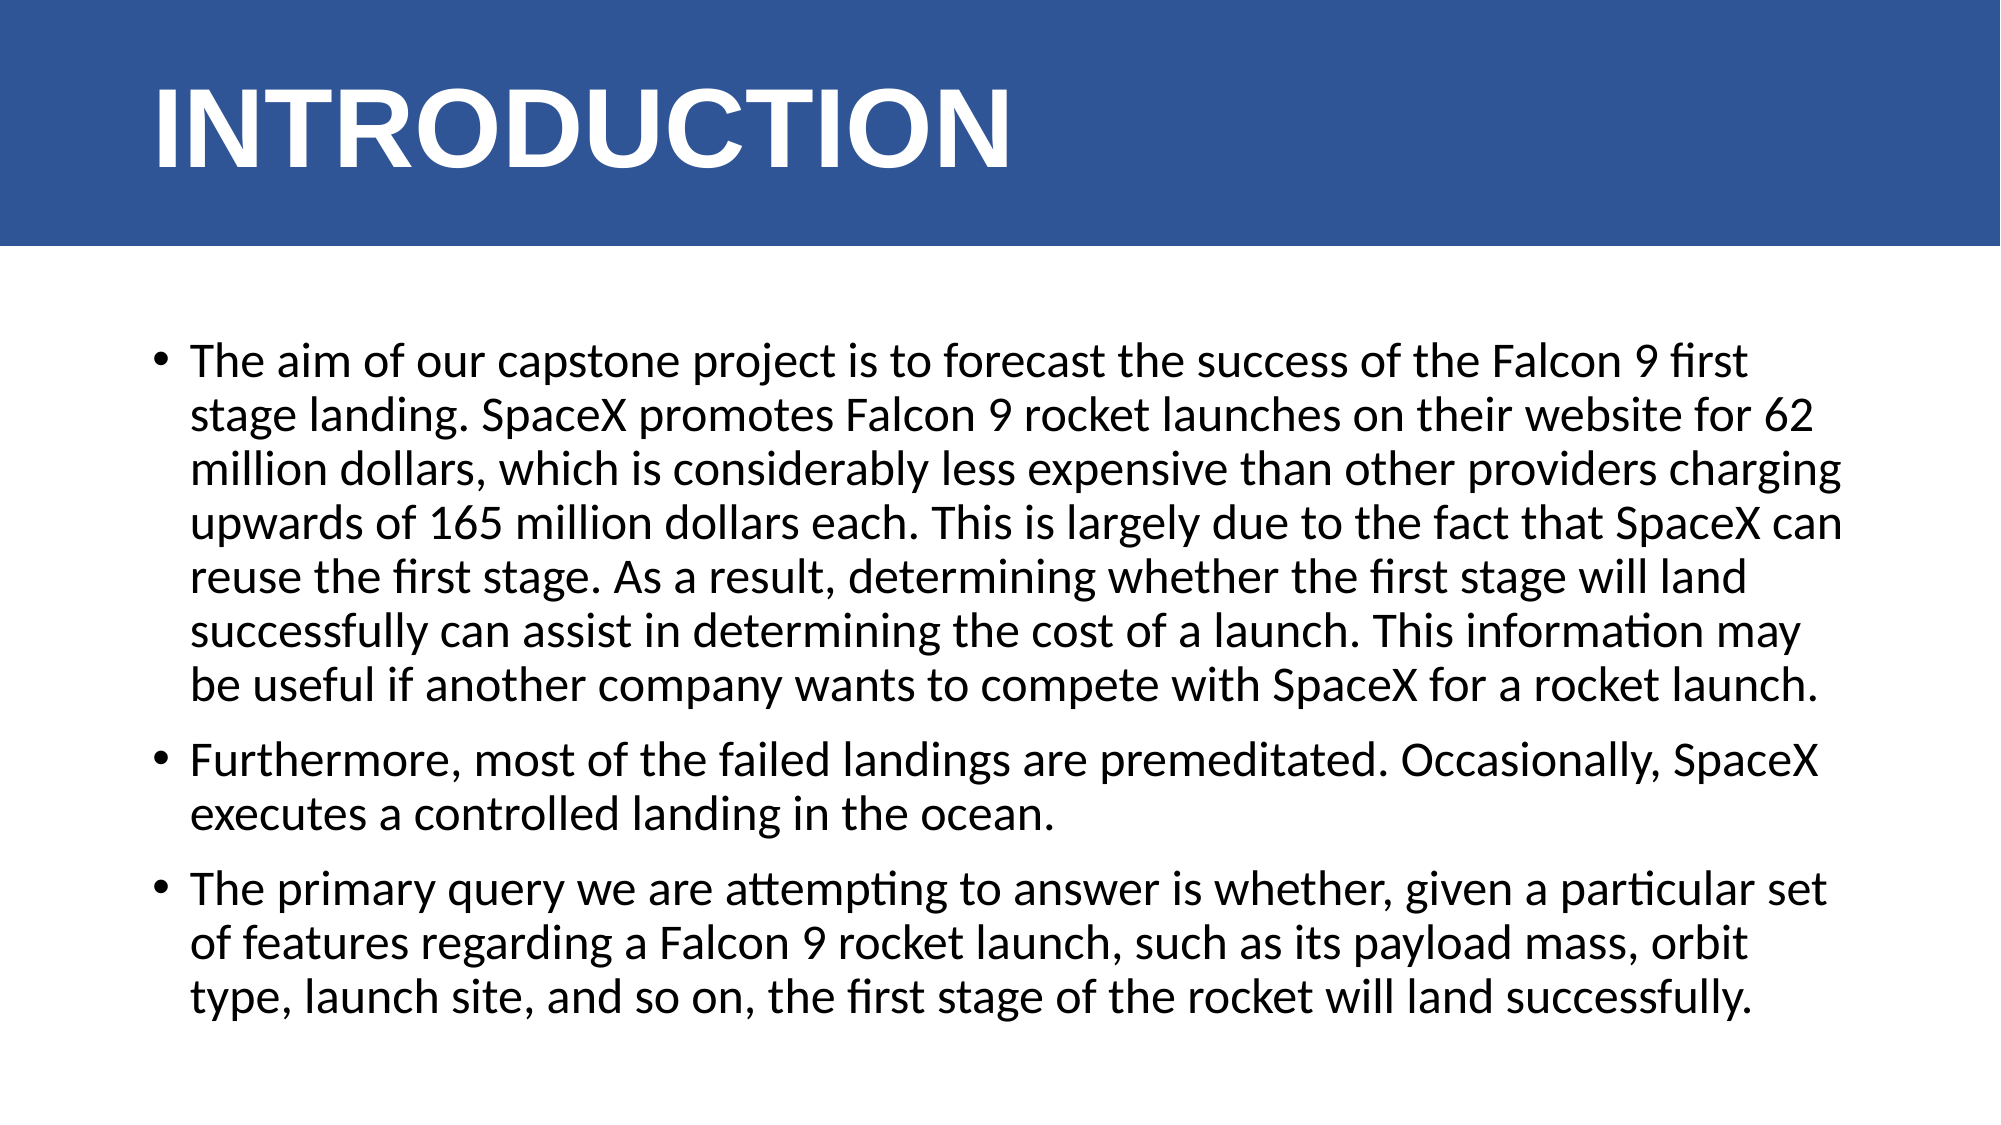

# Outline
INTRODUCTION
The aim of our capstone project is to forecast the success of the Falcon 9 first stage landing. SpaceX promotes Falcon 9 rocket launches on their website for 62 million dollars, which is considerably less expensive than other providers charging upwards of 165 million dollars each. This is largely due to the fact that SpaceX can reuse the first stage. As a result, determining whether the first stage will land successfully can assist in determining the cost of a launch. This information may be useful if another company wants to compete with SpaceX for a rocket launch.
Furthermore, most of the failed landings are premeditated. Occasionally, SpaceX executes a controlled landing in the ocean.
The primary query we are attempting to answer is whether, given a particular set of features regarding a Falcon 9 rocket launch, such as its payload mass, orbit type, launch site, and so on, the first stage of the rocket will land successfully.